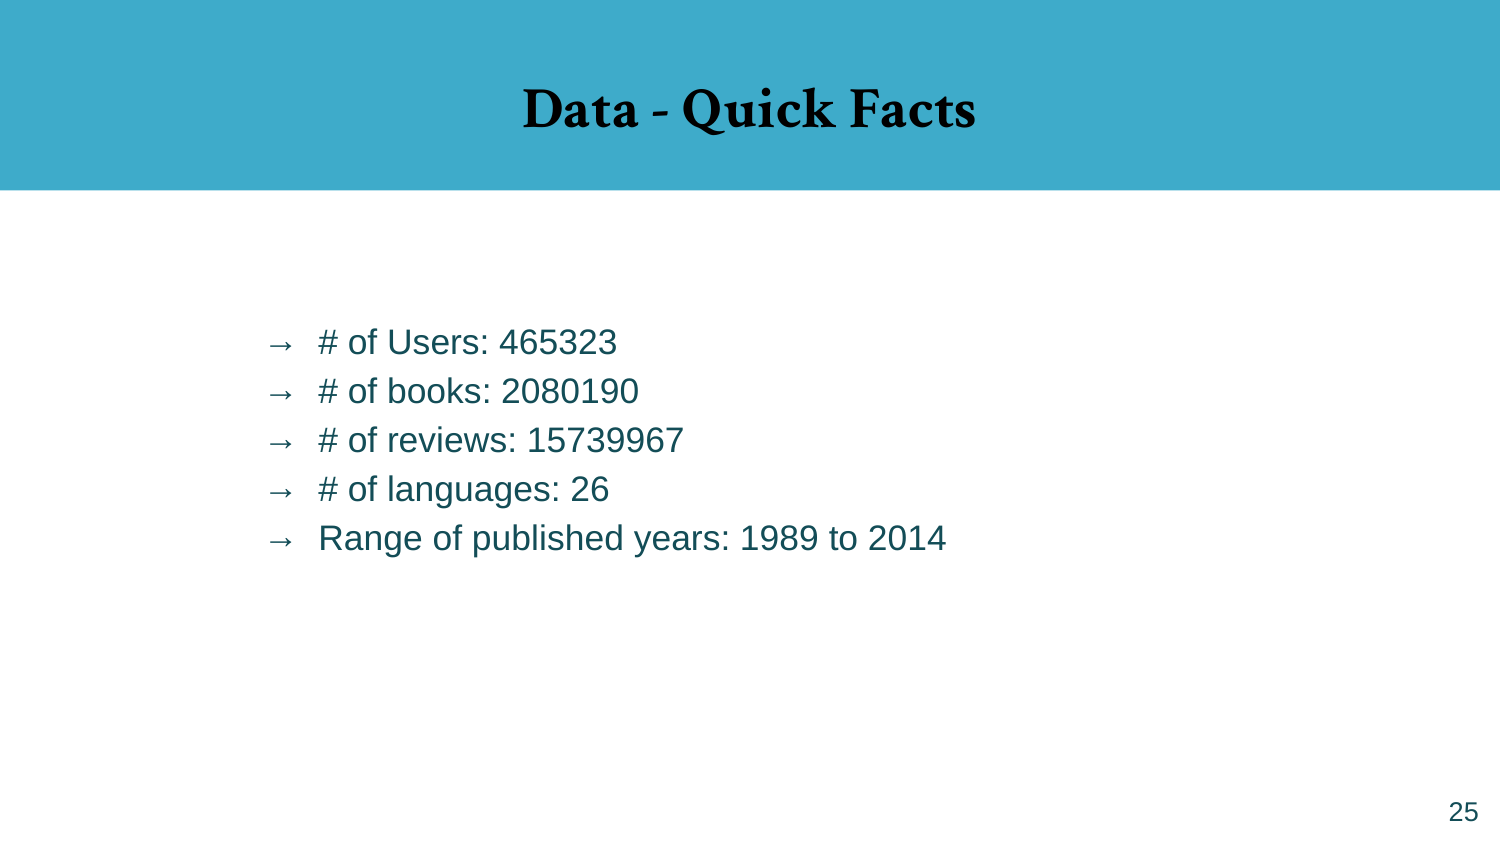

# Data - Quick Facts
# of Users: 465323
# of books: 2080190
# of reviews: 15739967
# of languages: 26
Range of published years: 1989 to 2014
25